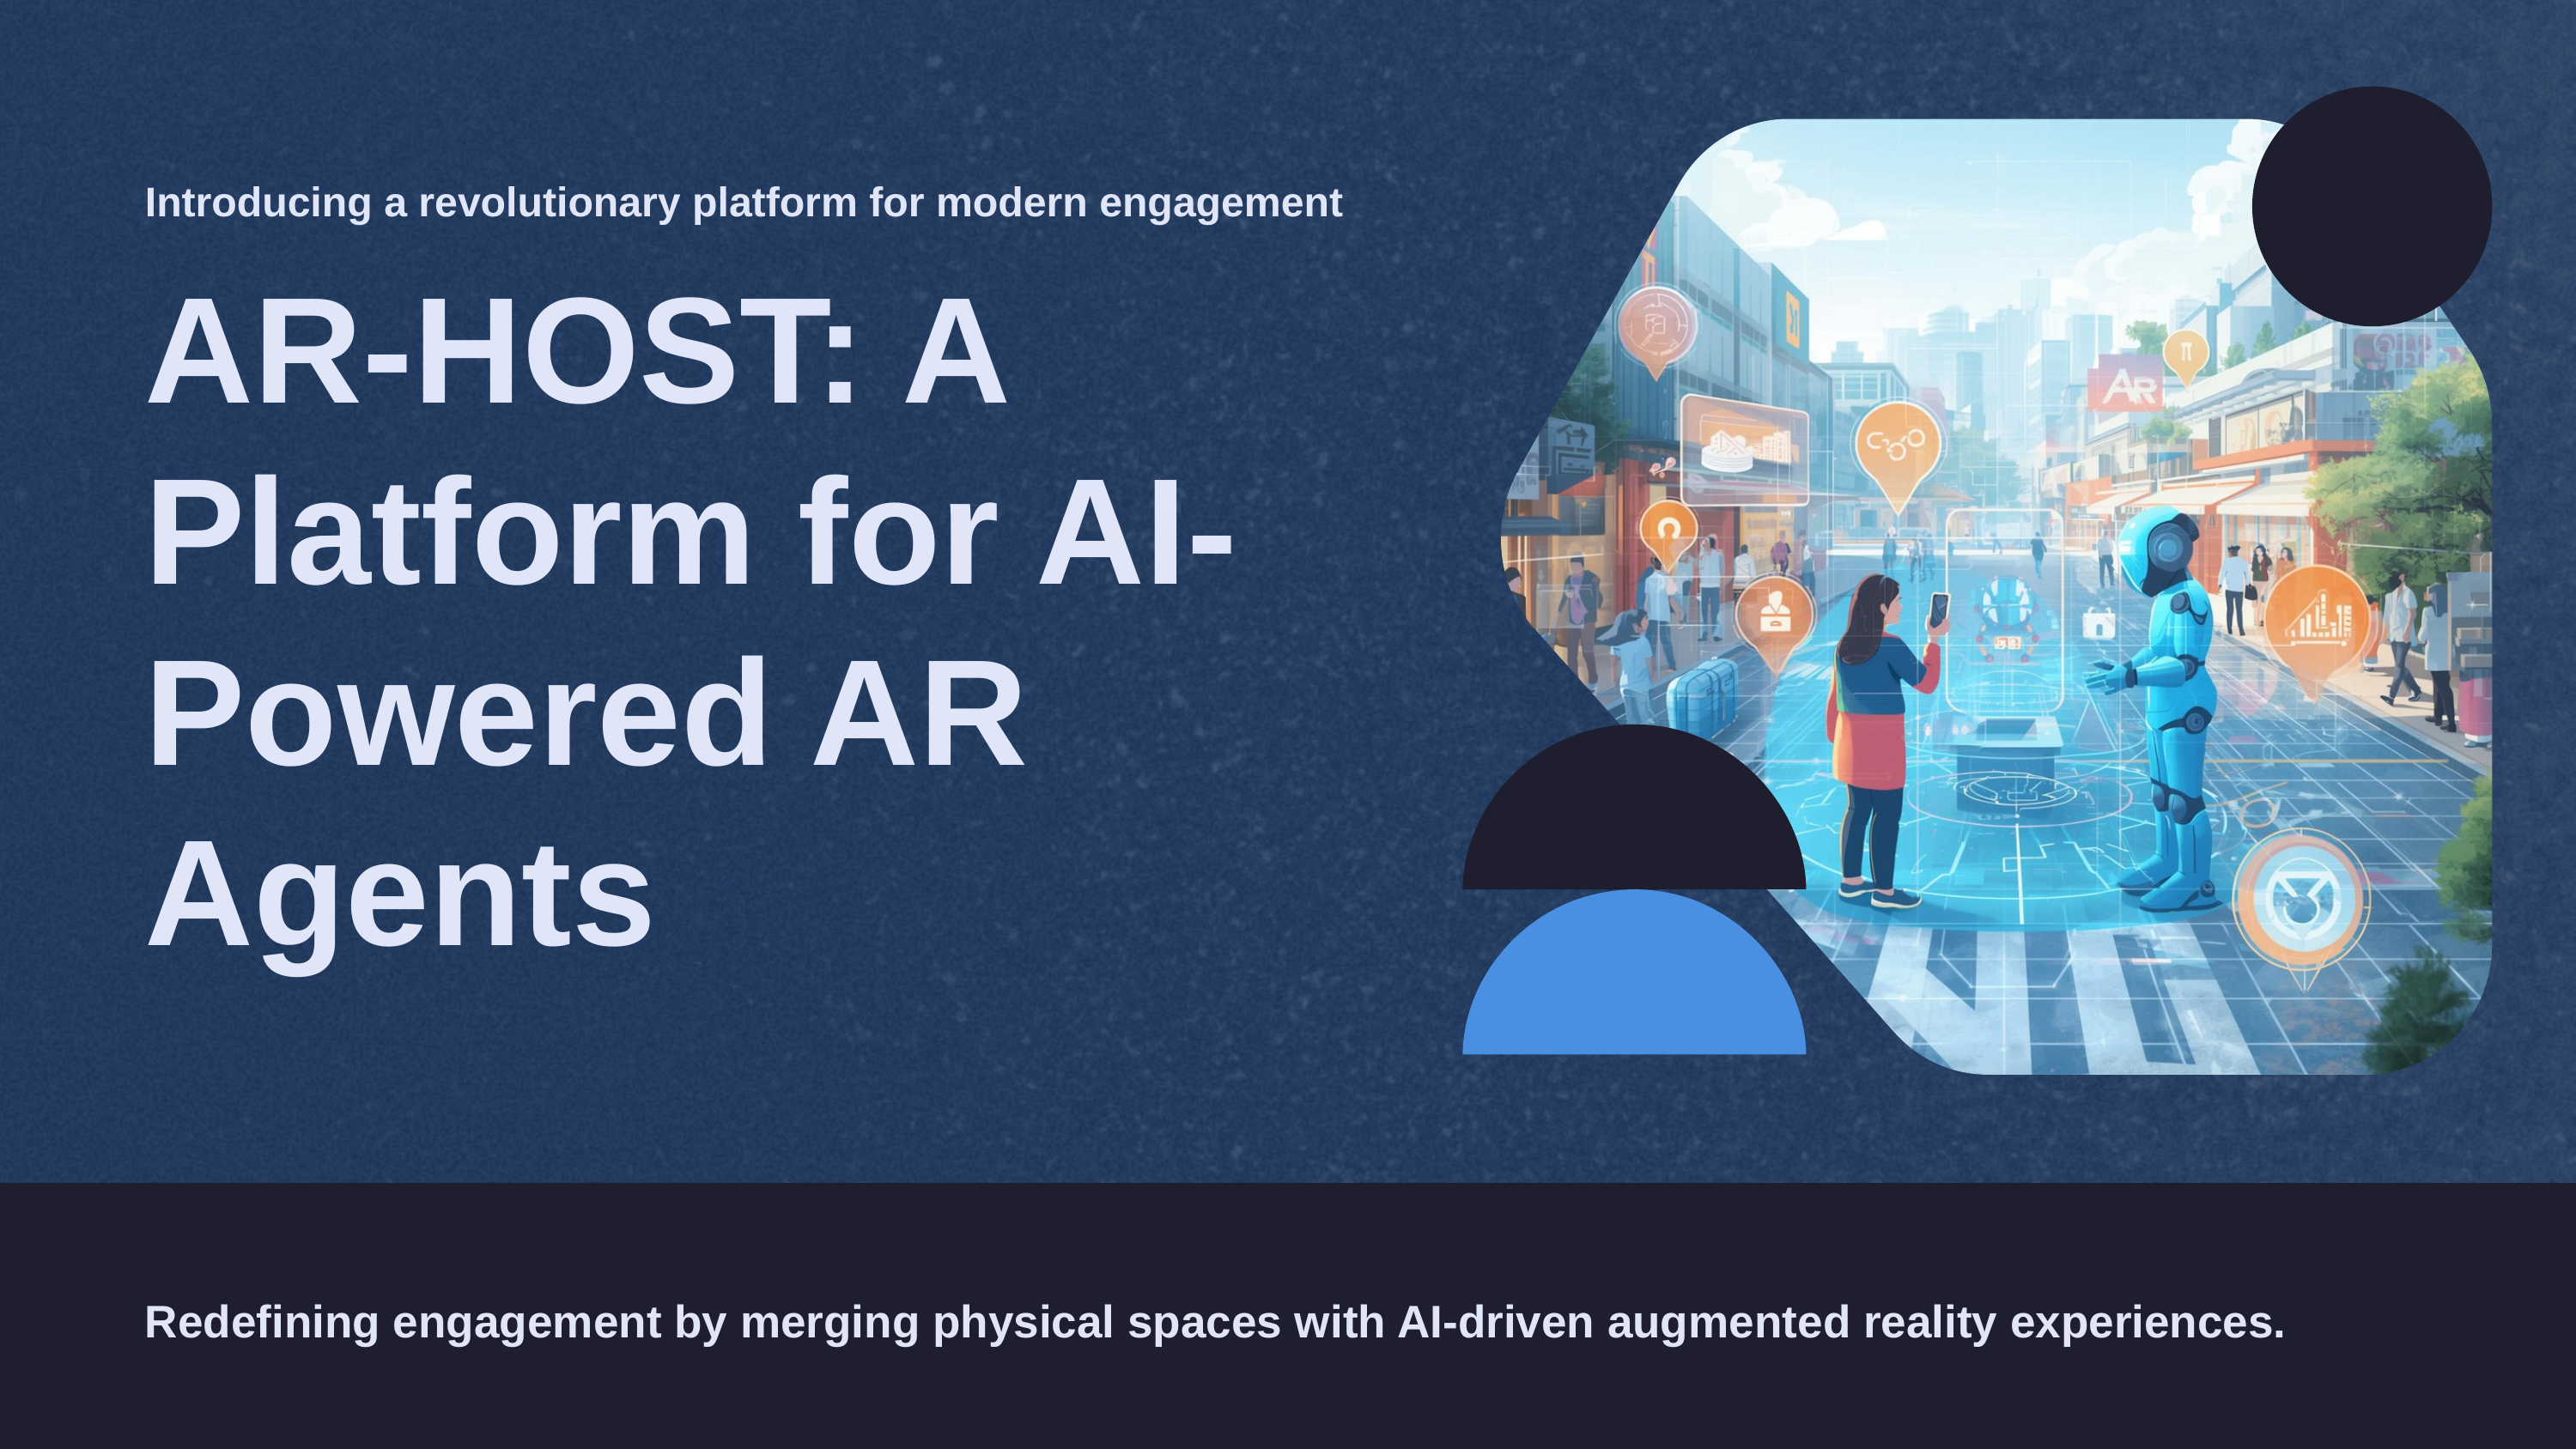

Introducing a revolutionary platform for modern engagement
AR-HOST: A Platform for AI-Powered AR Agents

Redefining engagement by merging physical spaces with AI-driven augmented reality experiences.